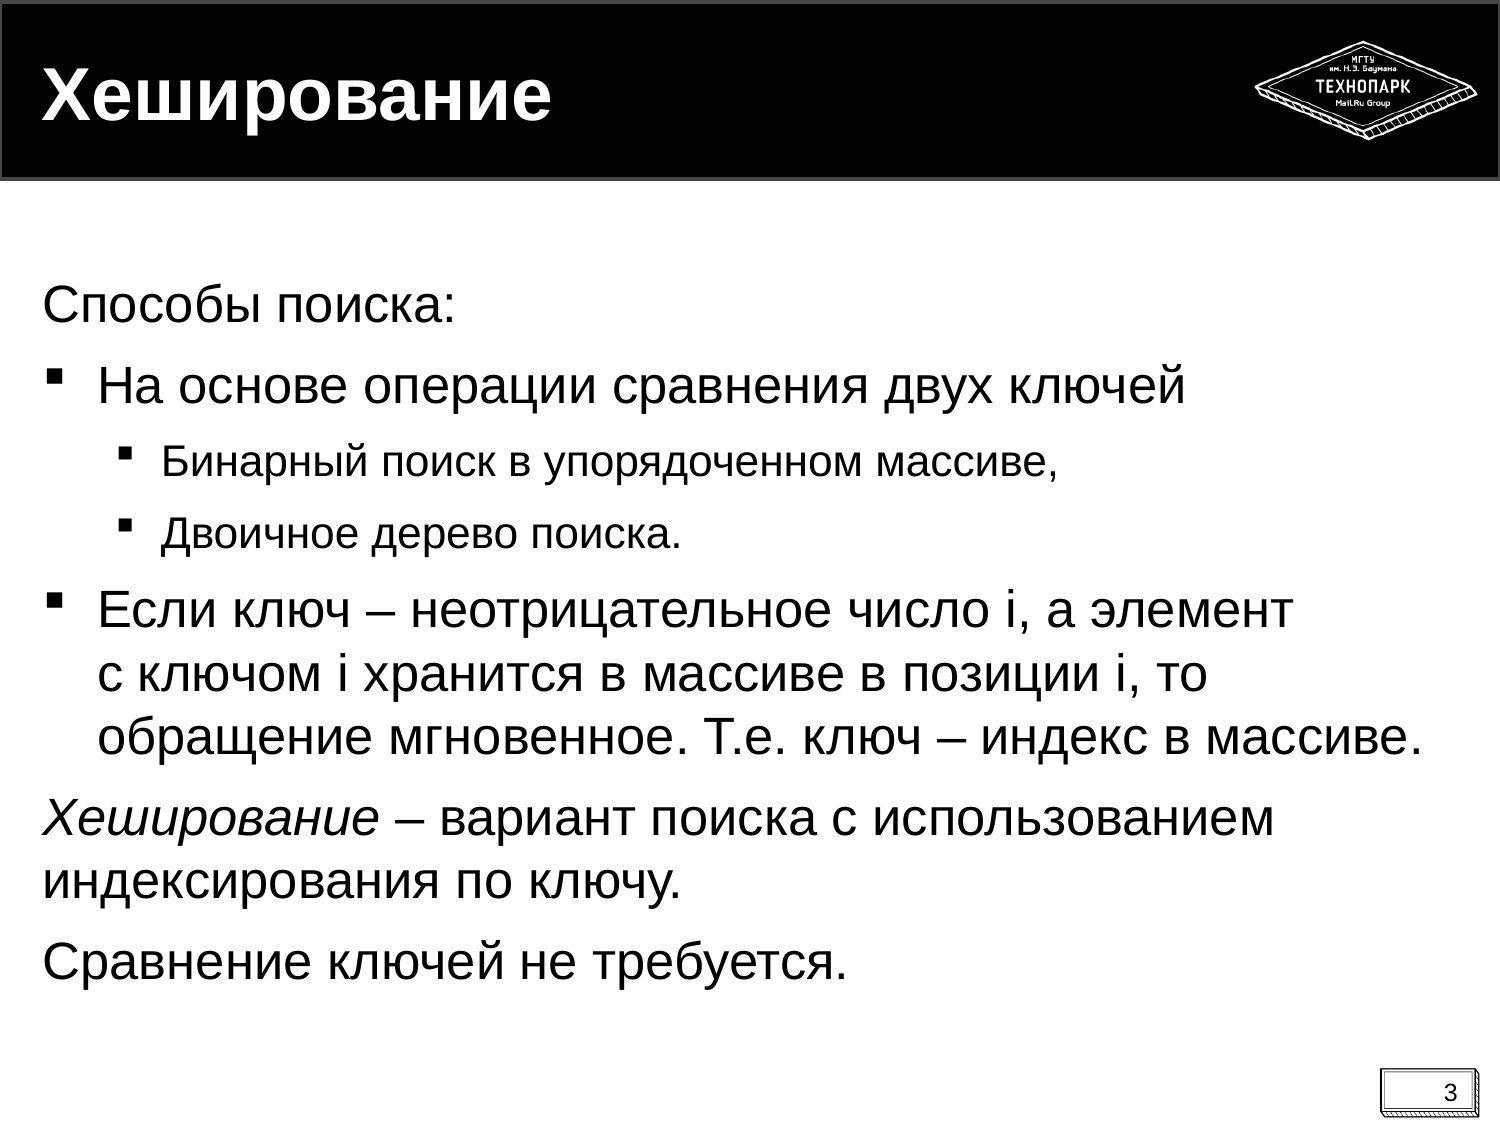

# Хеширование
Способы поиска:
На основе операции сравнения двух ключей
Бинарный поиск в упорядоченном массиве,
Двоичное дерево поиска.
Если ключ – неотрицательное число i, а элемент
с ключом i хранится в массиве в позиции i, то обращение мгновенное. Т.е. ключ – индекс в массиве.
Хеширование – вариант поиска с использованием индексирования по ключу.
Сравнение ключей не требуется.
3